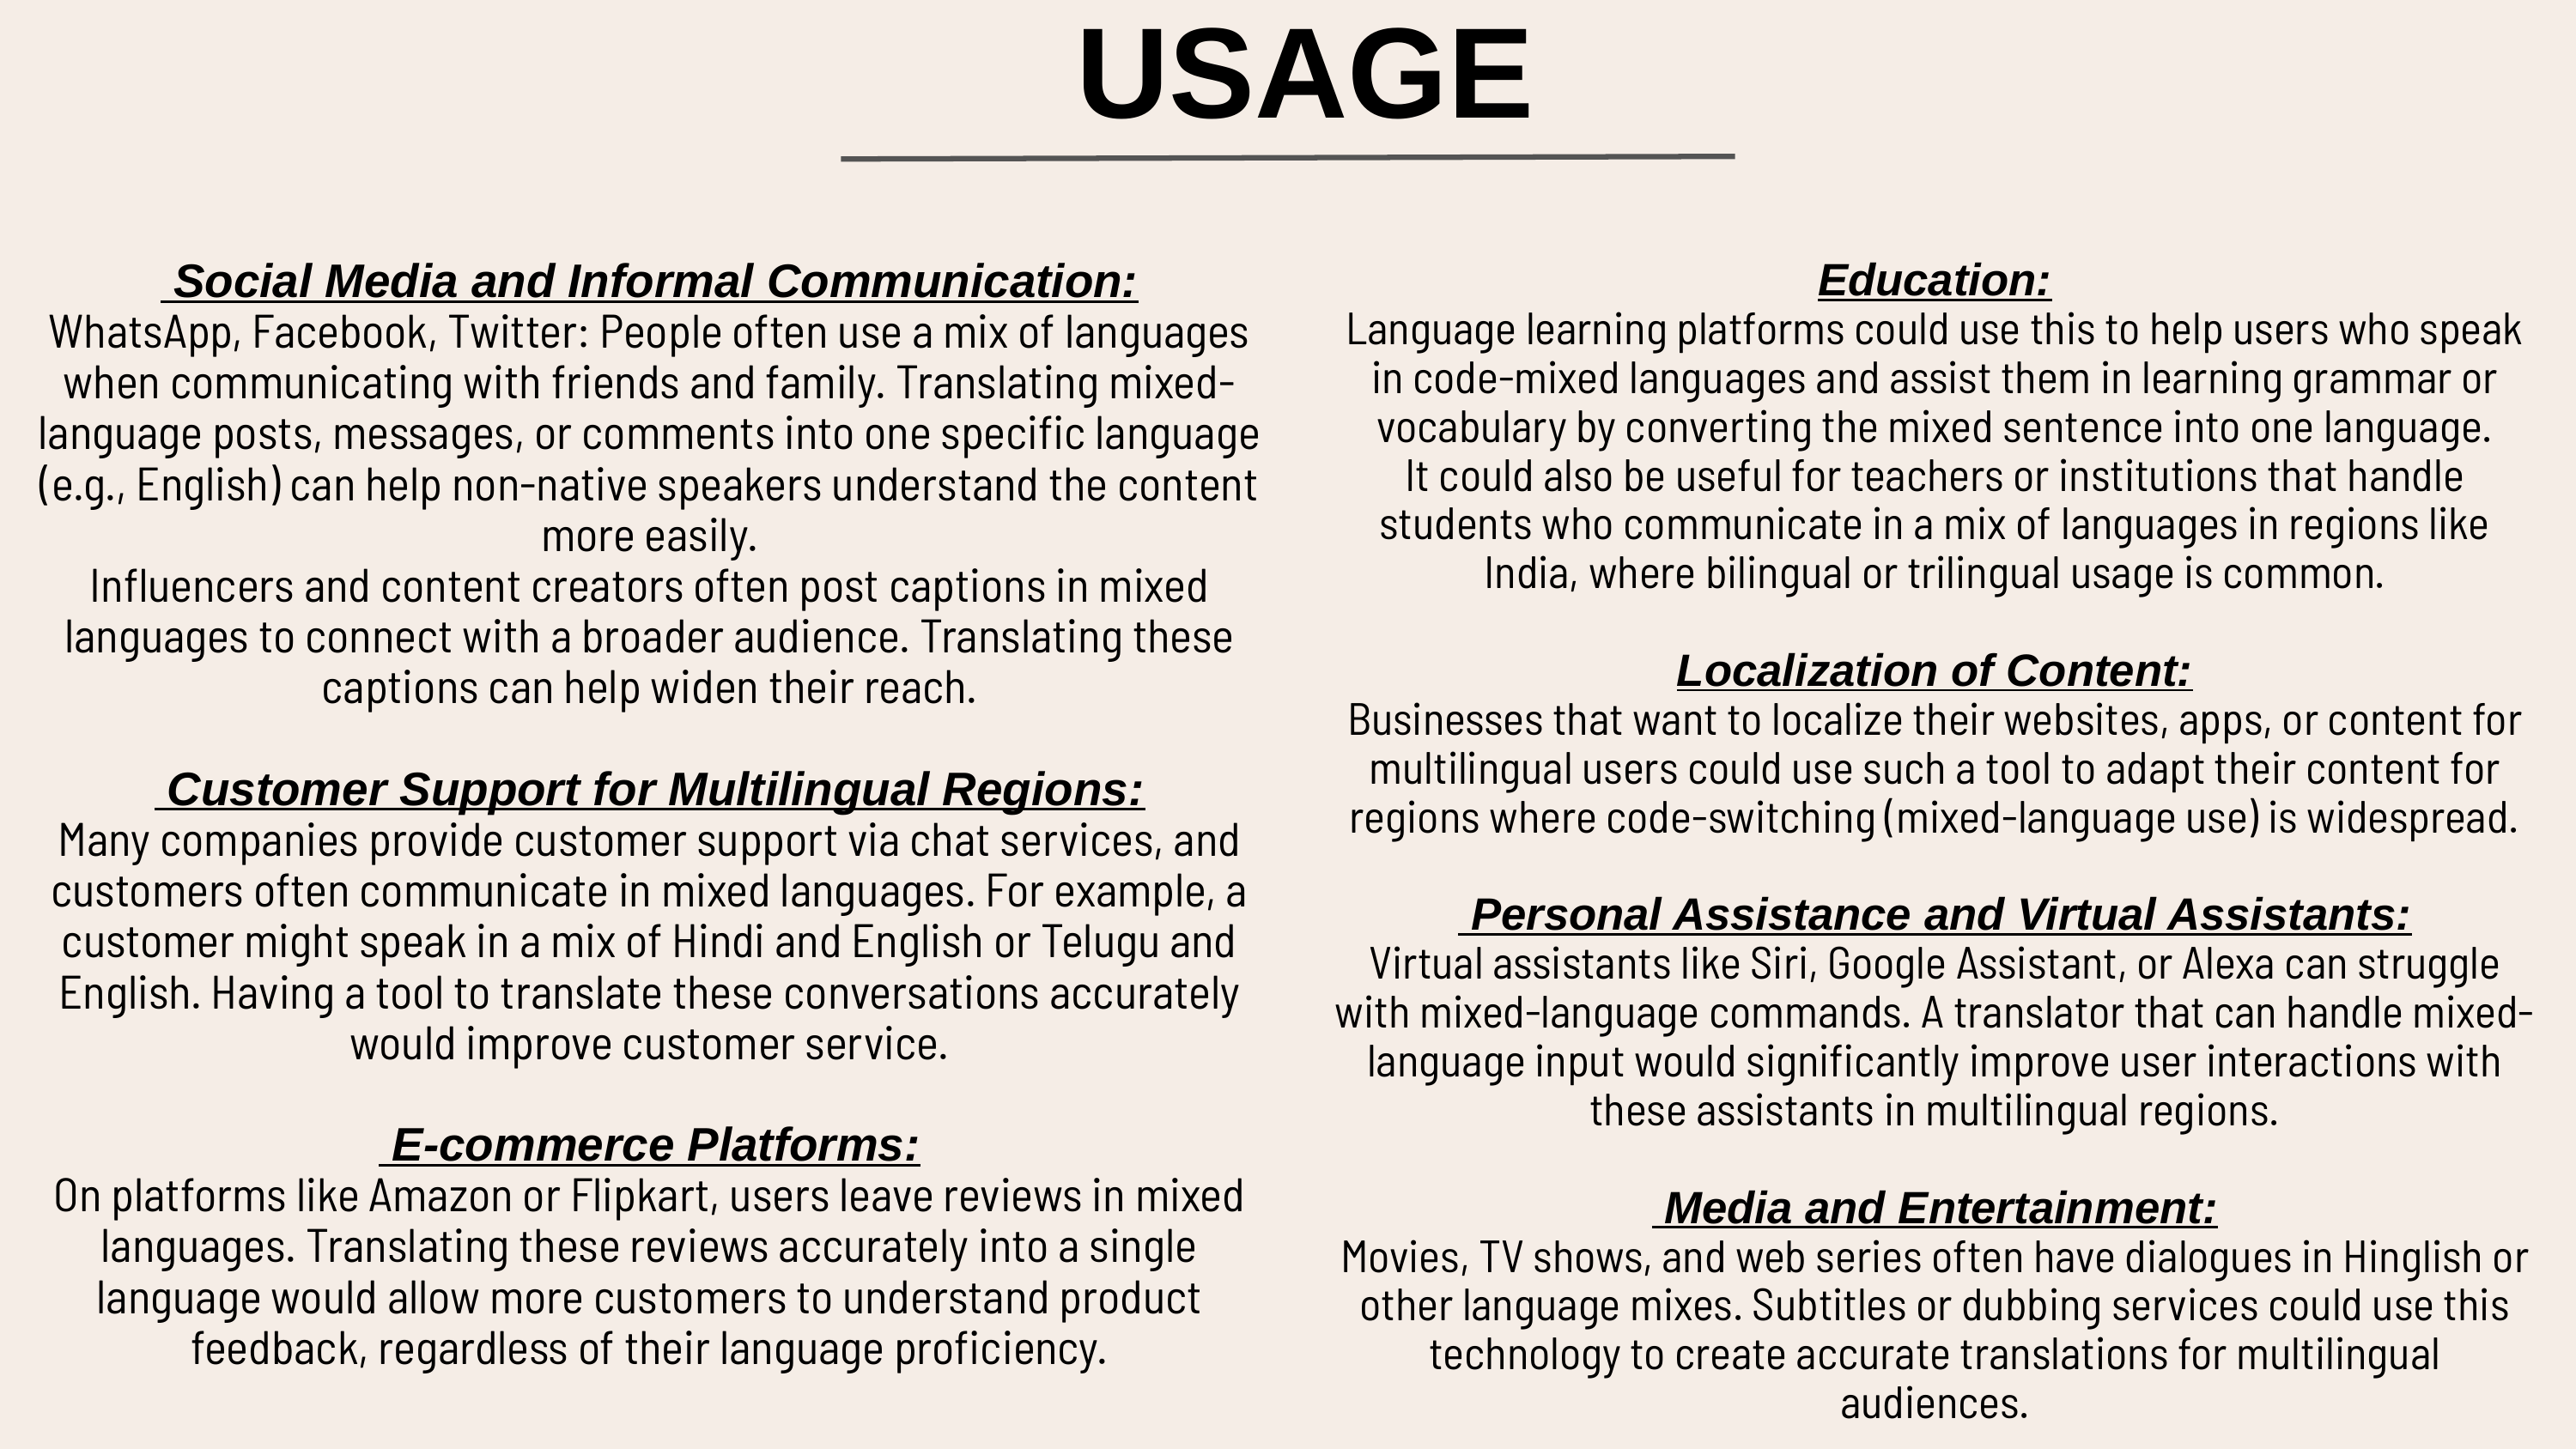

USAGE

 Social Media and Informal Communication:
WhatsApp, Facebook, Twitter: People often use a mix of languages when communicating with friends and family. Translating mixed-language posts, messages, or comments into one specific language (e.g., English) can help non-native speakers understand the content more easily.
Influencers and content creators often post captions in mixed languages to connect with a broader audience. Translating these captions can help widen their reach.

 Customer Support for Multilingual Regions:
Many companies provide customer support via chat services, and customers often communicate in mixed languages. For example, a customer might speak in a mix of Hindi and English or Telugu and English. Having a tool to translate these conversations accurately would improve customer service.

 E-commerce Platforms:
On platforms like Amazon or Flipkart, users leave reviews in mixed languages. Translating these reviews accurately into a single language would allow more customers to understand product feedback, regardless of their language proficiency.

Education:
Language learning platforms could use this to help users who speak in code-mixed languages and assist them in learning grammar or vocabulary by converting the mixed sentence into one language.
It could also be useful for teachers or institutions that handle students who communicate in a mix of languages in regions like India, where bilingual or trilingual usage is common.

Localization of Content:
Businesses that want to localize their websites, apps, or content for multilingual users could use such a tool to adapt their content for regions where code-switching (mixed-language use) is widespread.

 Personal Assistance and Virtual Assistants:
Virtual assistants like Siri, Google Assistant, or Alexa can struggle with mixed-language commands. A translator that can handle mixed-language input would significantly improve user interactions with these assistants in multilingual regions.

 Media and Entertainment:
Movies, TV shows, and web series often have dialogues in Hinglish or other language mixes. Subtitles or dubbing services could use this technology to create accurate translations for multilingual audiences.